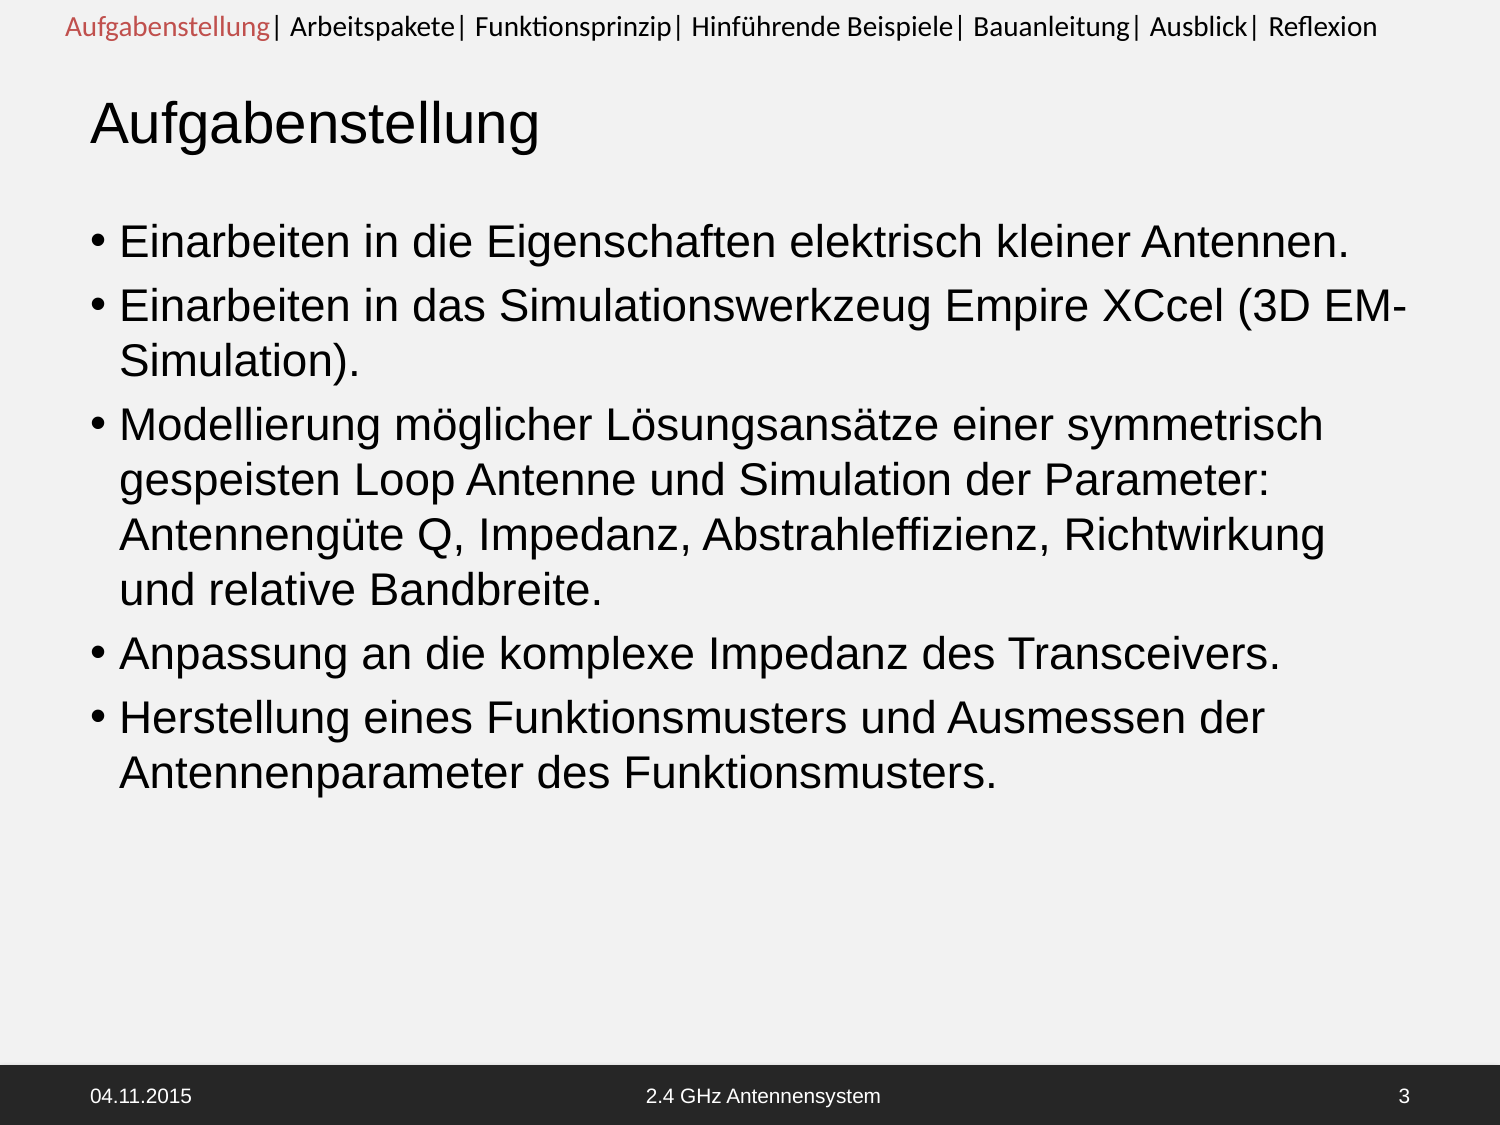

Aufgabenstellung| Arbeitspakete| Funktionsprinzip| Hinführende Beispiele| Bauanleitung| Ausblick| Reflexion
# Aufgabenstellung
Einarbeiten in die Eigenschaften elektrisch kleiner Antennen.
Einarbeiten in das Simulationswerkzeug Empire XCcel (3D EM-Simulation).
Modellierung möglicher Lösungsansätze einer symmetrisch gespeisten Loop Antenne und Simulation der Parameter: Antennengüte Q, Impedanz, Abstrahleffizienz, Richtwirkung und relative Bandbreite.
Anpassung an die komplexe Impedanz des Transceivers.
Herstellung eines Funktionsmusters und Ausmessen der Antennenparameter des Funktionsmusters.

04.11.2015
2.4 GHz Antennensystem
3